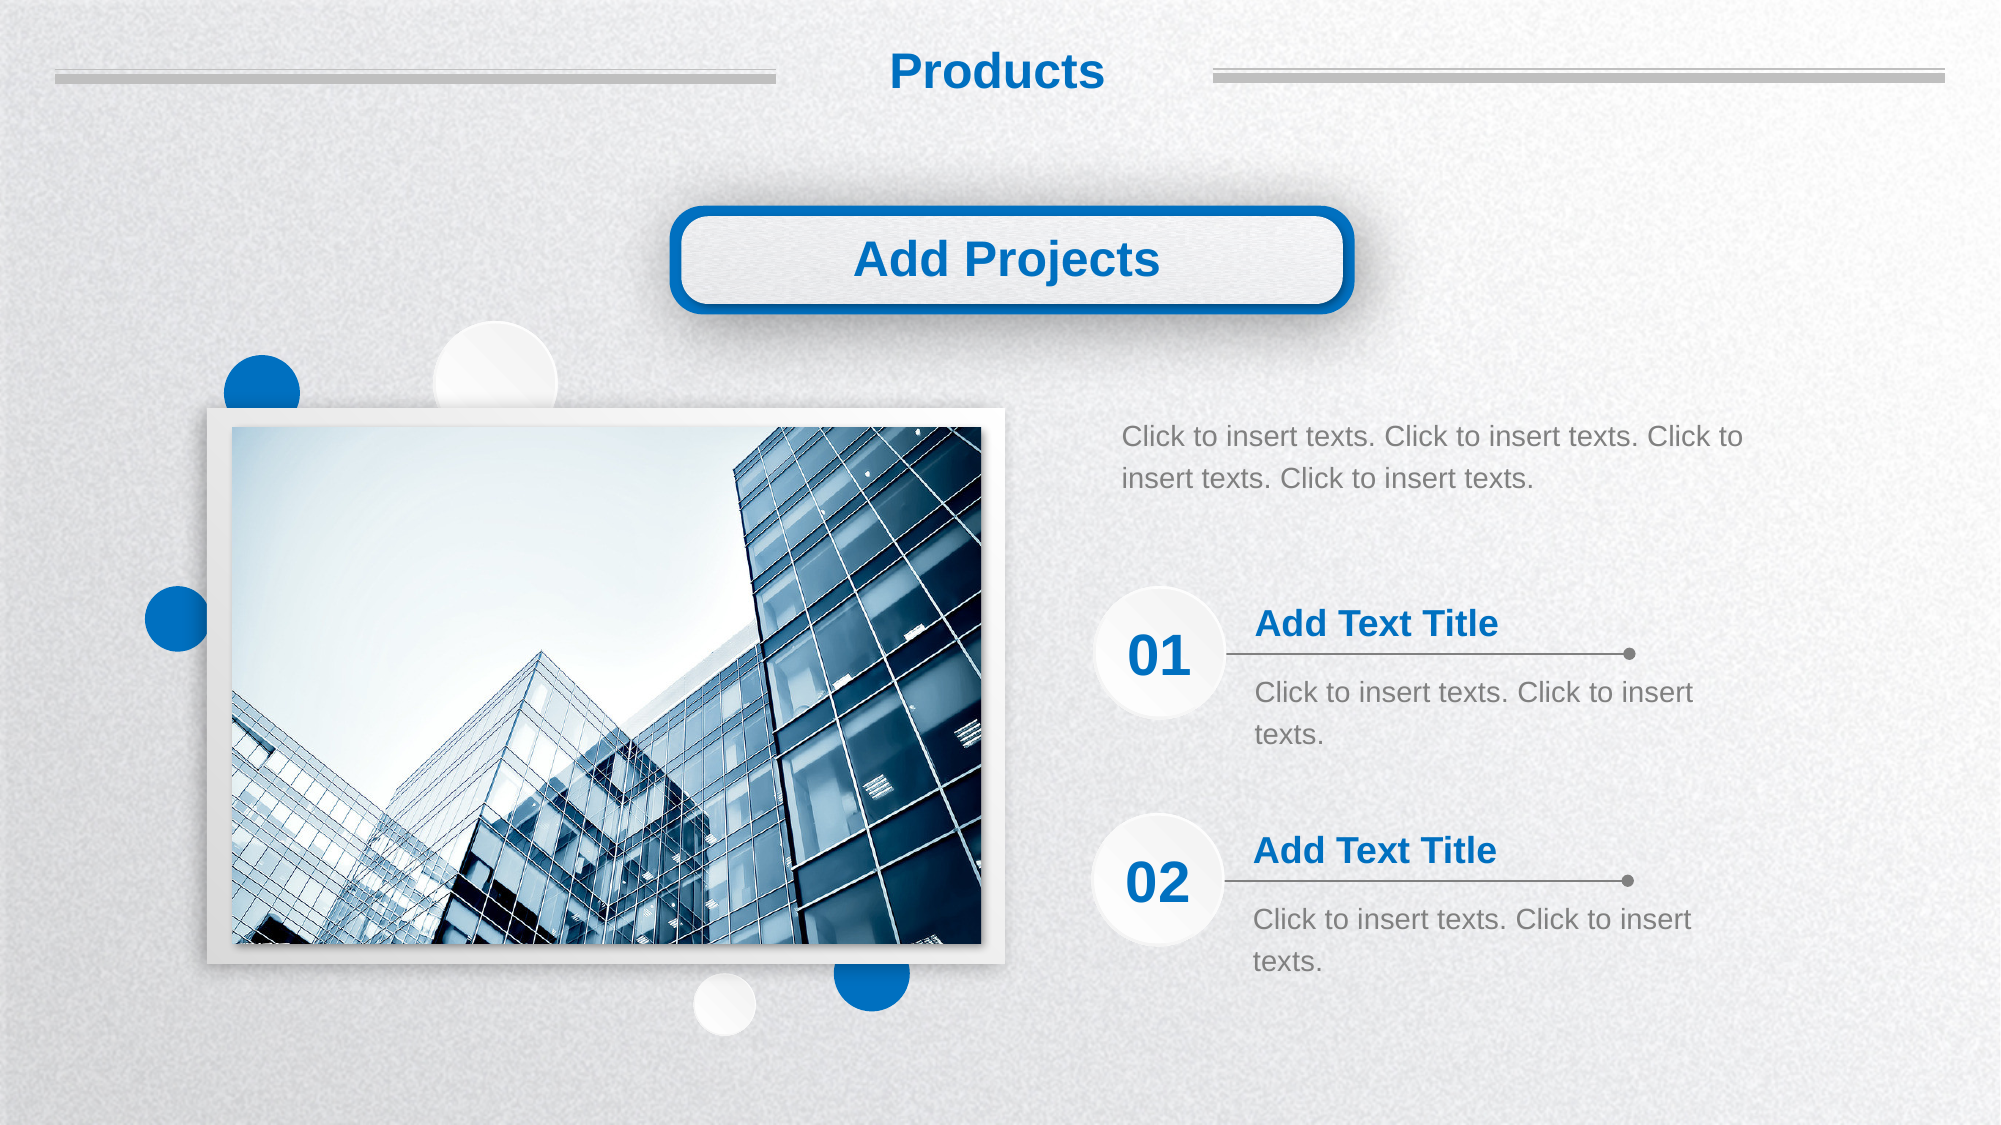

Products

Add Projects

Click to insert texts. Click to insert texts. Click to insert texts. Click to insert texts.

Add Text Title
01
Click to insert texts. Click to insert texts.

Add Text Title
02
Click to insert texts. Click to insert texts.